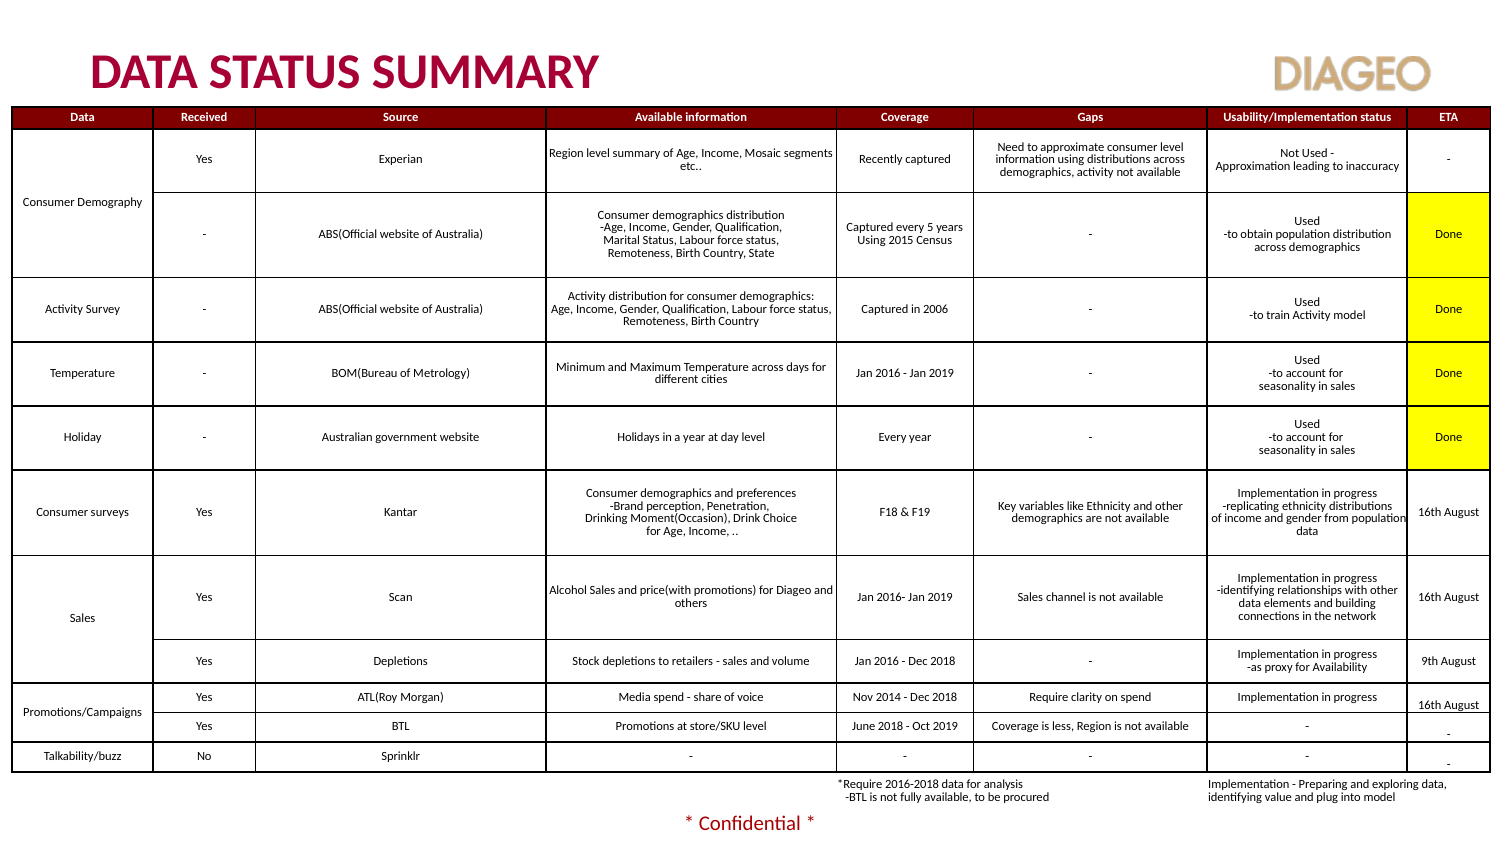

# Data STATUS SUMMARY
| Data | Received | Source | Available information | Coverage | Gaps | Usability/Implementation status | ETA |
| --- | --- | --- | --- | --- | --- | --- | --- |
| Consumer Demography | Yes | Experian | Region level summary of Age, Income, Mosaic segments etc.. | Recently captured | Need to approximate consumer level information using distributions across demographics, activity not available | Not Used - Approximation leading to inaccuracy | - |
|  | - | ABS(Official website of Australia) | Consumer demographics distribution -Age, Income, Gender, Qualification, Marital Status, Labour force status, Remoteness, Birth Country, State | Captured every 5 years Using 2015 Census | - | Used -to obtain population distribution across demographics | Done |
| Activity Survey | - | ABS(Official website of Australia) | Activity distribution for consumer demographics: Age, Income, Gender, Qualification, Labour force status, Remoteness, Birth Country | Captured in 2006 | - | Used -to train Activity model | Done |
| Temperature | - | BOM(Bureau of Metrology) | Minimum and Maximum Temperature across days for different cities | Jan 2016 - Jan 2019 | - | Used -to account for seasonality in sales | Done |
| Holiday | - | Australian government website | Holidays in a year at day level | Every year | - | Used -to account for seasonality in sales | Done |
| Consumer surveys | Yes | Kantar | Consumer demographics and preferences -Brand perception, Penetration, Drinking Moment(Occasion), Drink Choice for Age, Income, .. | F18 & F19 | Key variables like Ethnicity and other demographics are not available | Implementation in progress -replicating ethnicity distributions of income and gender from population data | 16th August |
| Sales | Yes | Scan | Alcohol Sales and price(with promotions) for Diageo and others | Jan 2016- Jan 2019 | Sales channel is not available | Implementation in progress -identifying relationships with other data elements and building connections in the network | 16th August |
|  | Yes | Depletions | Stock depletions to retailers - sales and volume | Jan 2016 - Dec 2018 | - | Implementation in progress -as proxy for Availability | 9th August |
| Promotions/Campaigns | Yes | ATL(Roy Morgan) | Media spend - share of voice | Nov 2014 - Dec 2018 | Require clarity on spend | Implementation in progress | 16th August |
|  | Yes | BTL | Promotions at store/SKU level | June 2018 - Oct 2019 | Coverage is less, Region is not available | - | - |
| Talkability/buzz | No | Sprinklr | - | - | - | - | - |
|  |  |  |  | \*Require 2016-2018 data for analysis -BTL is not fully available, to be procured |  | Implementation - Preparing and exploring data, identifying value and plug into model |  |